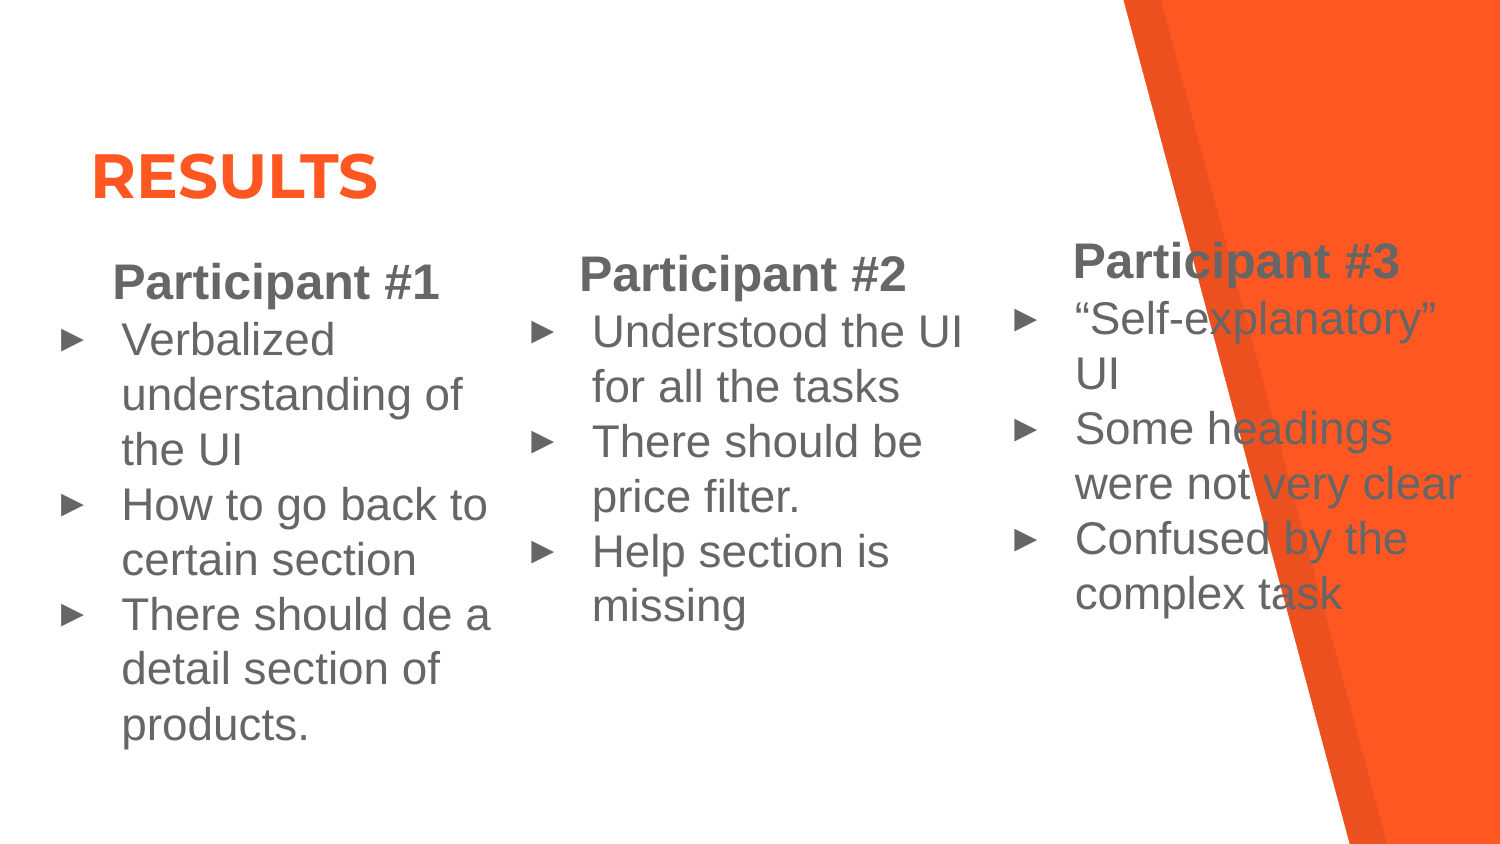

# RESULTS
Participant #3
“Self-explanatory” UI
Some headings were not very clear
Confused by the complex task
Participant #2
Understood the UI for all the tasks
There should be price filter.
Help section is missing
Participant #1
Verbalized understanding of the UI
How to go back to certain section
There should de a detail section of products.